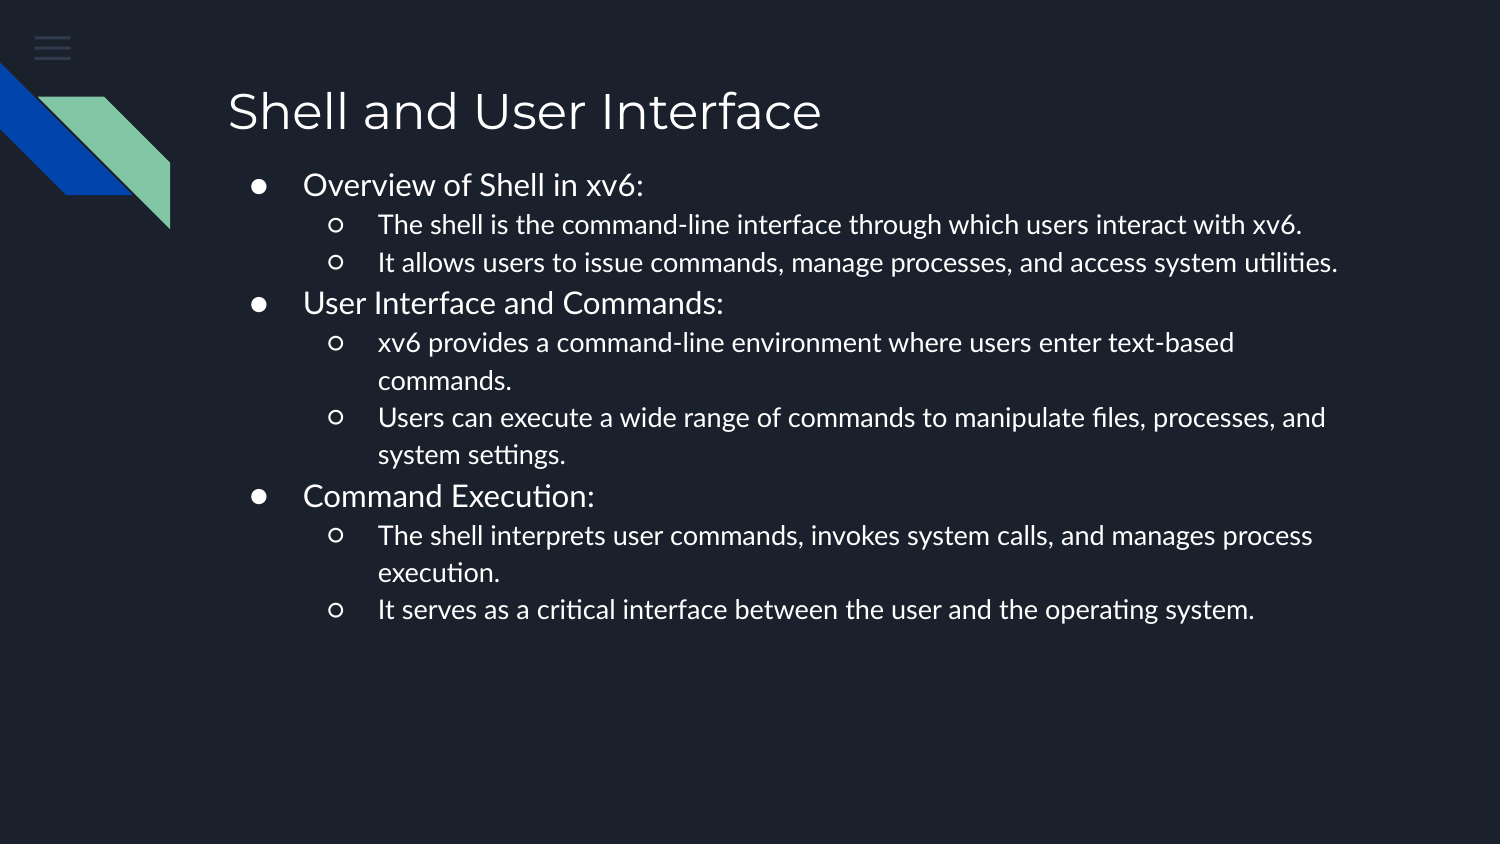

# Shell and User Interface
Overview of Shell in xv6:
The shell is the command-line interface through which users interact with xv6.
It allows users to issue commands, manage processes, and access system utilities.
User Interface and Commands:
xv6 provides a command-line environment where users enter text-based commands.
Users can execute a wide range of commands to manipulate files, processes, and system settings.
Command Execution:
The shell interprets user commands, invokes system calls, and manages process execution.
It serves as a critical interface between the user and the operating system.